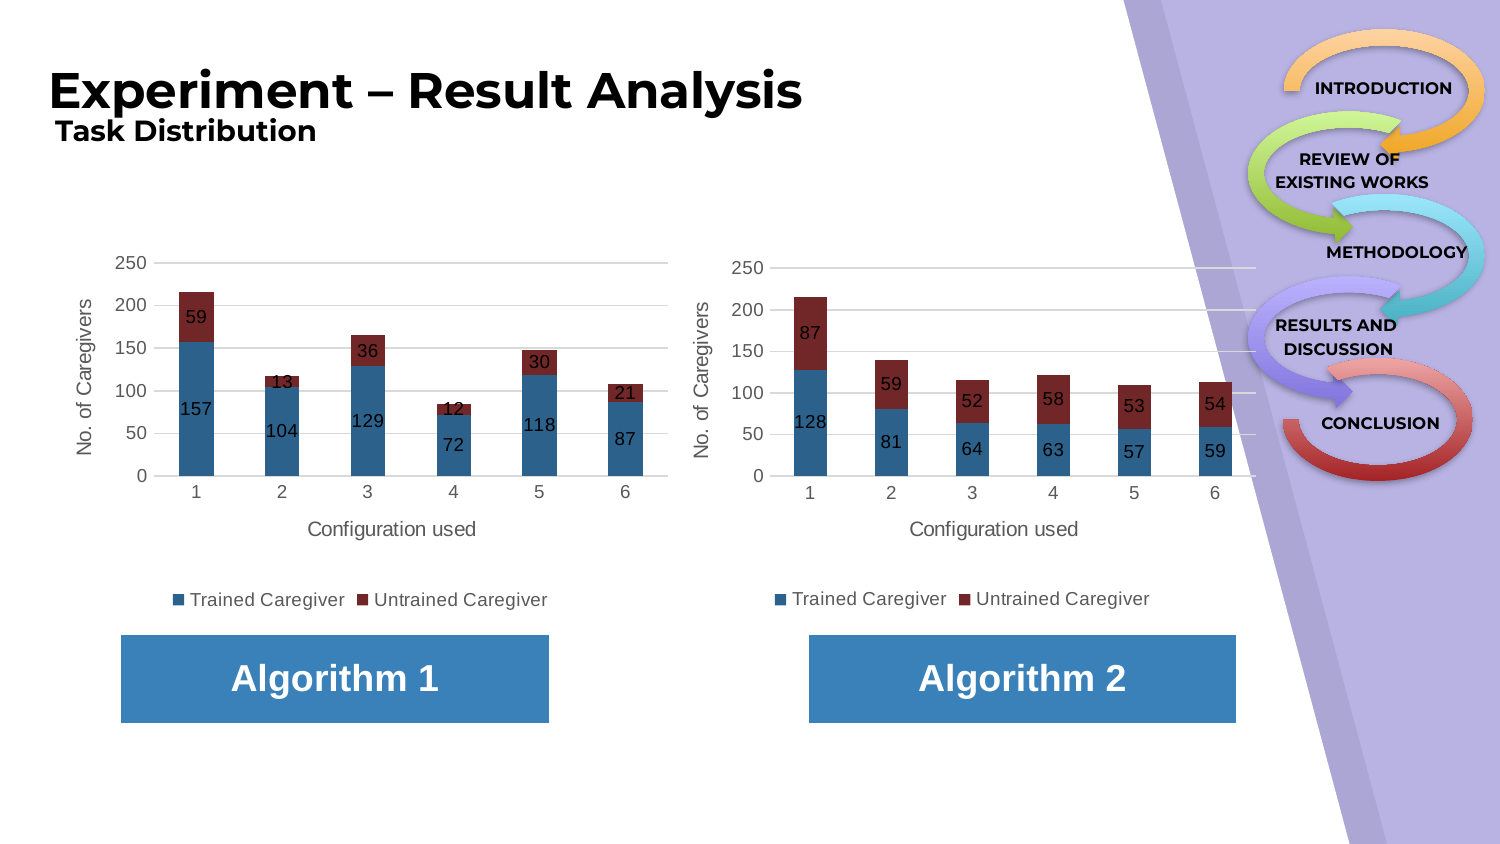

Experiment – Result Analysis
INTRODUCTION
Task Distribution

REVIEW OF
EXISTING WORKS

METHODOLOGY

### Chart

| Category | Trained Caregiver | Untrained Caregiver |
|---|---|---|

### Chart

| Category | Trained Caregiver | Untrained Caregiver |
|---|---|---|
RESULTS AND
DISCUSSION

CONCLUSION
Algorithm 1
Algorithm 2